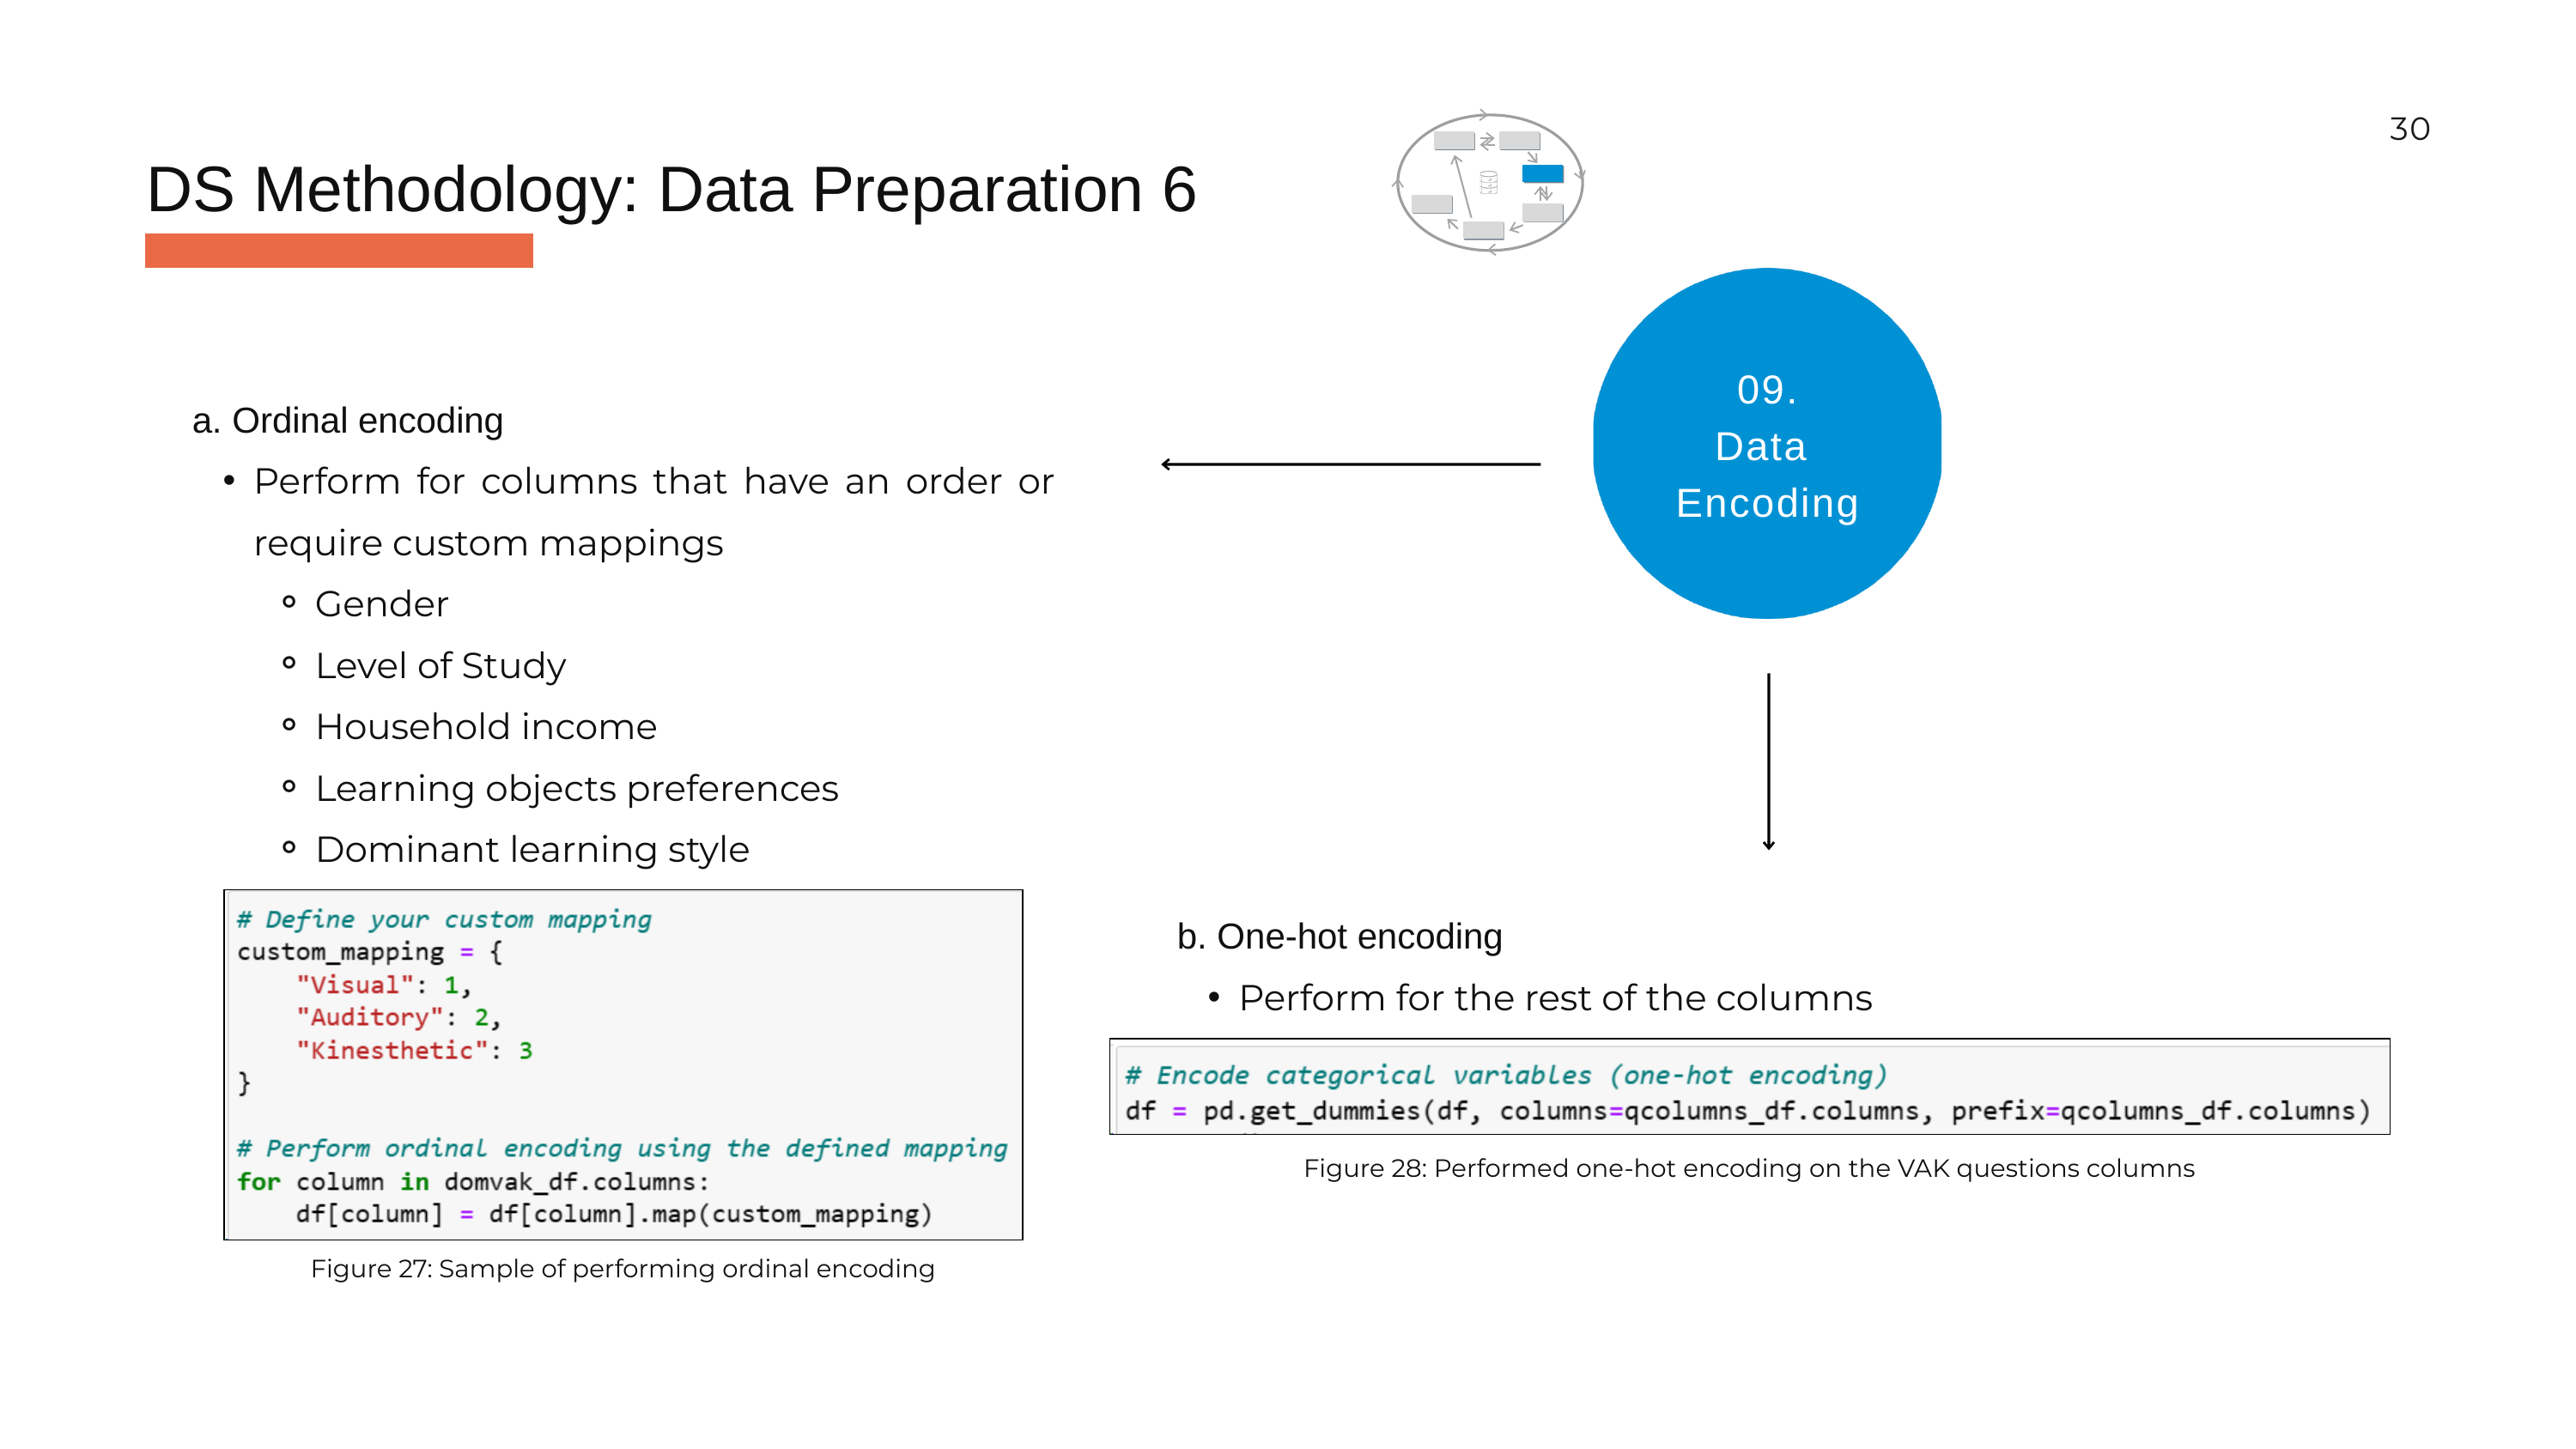

30

DS Methodology: Data Preparation 6

09.
Data
Encoding
a. Ordinal encoding
Perform for columns that have an order or require custom mappings
Gender
Level of Study
Household income
Learning objects preferences
Dominant learning style

Figure 27: Sample of performing ordinal encoding

b. One-hot encoding
Perform for the rest of the columns

Figure 28: Performed one-hot encoding on the VAK questions columns